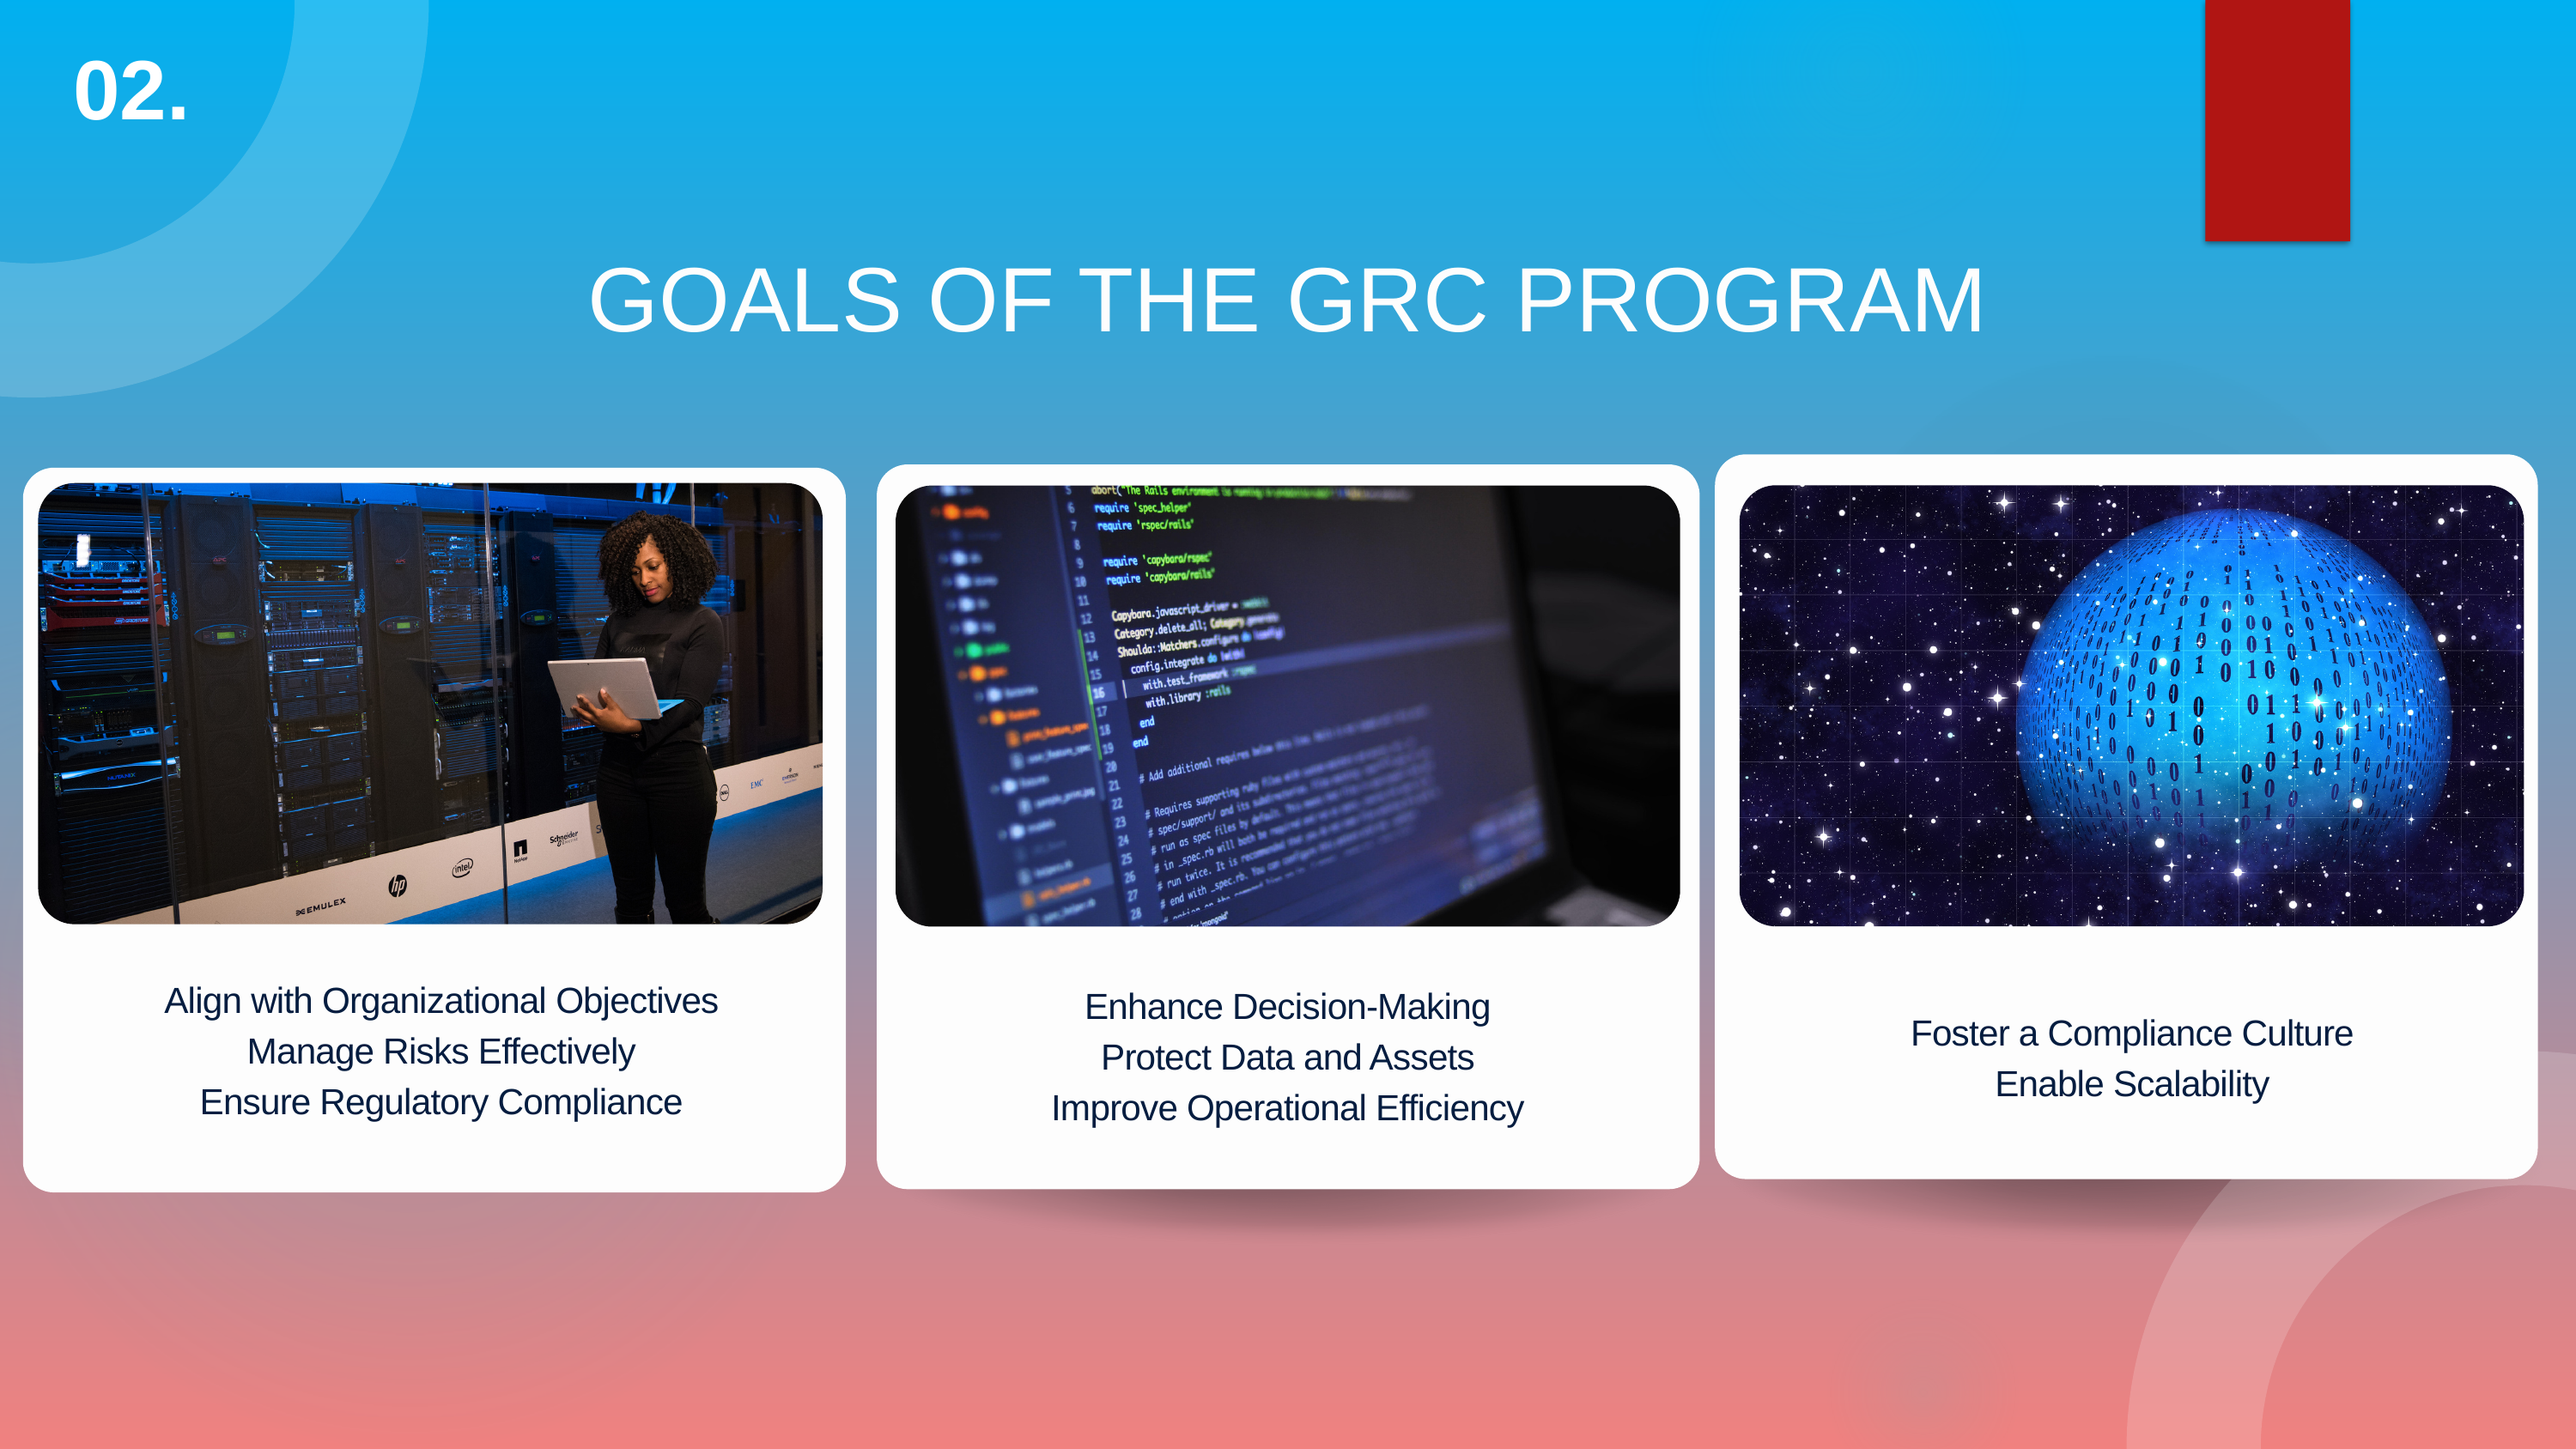

02.
GOALS OF THE GRC PROGRAM

Align with Organizational Objectives
Manage Risks Effectively
Ensure Regulatory Compliance

Enhance Decision-Making
Protect Data and Assets
Improve Operational Efficiency

Foster a Compliance Culture
Enable Scalability